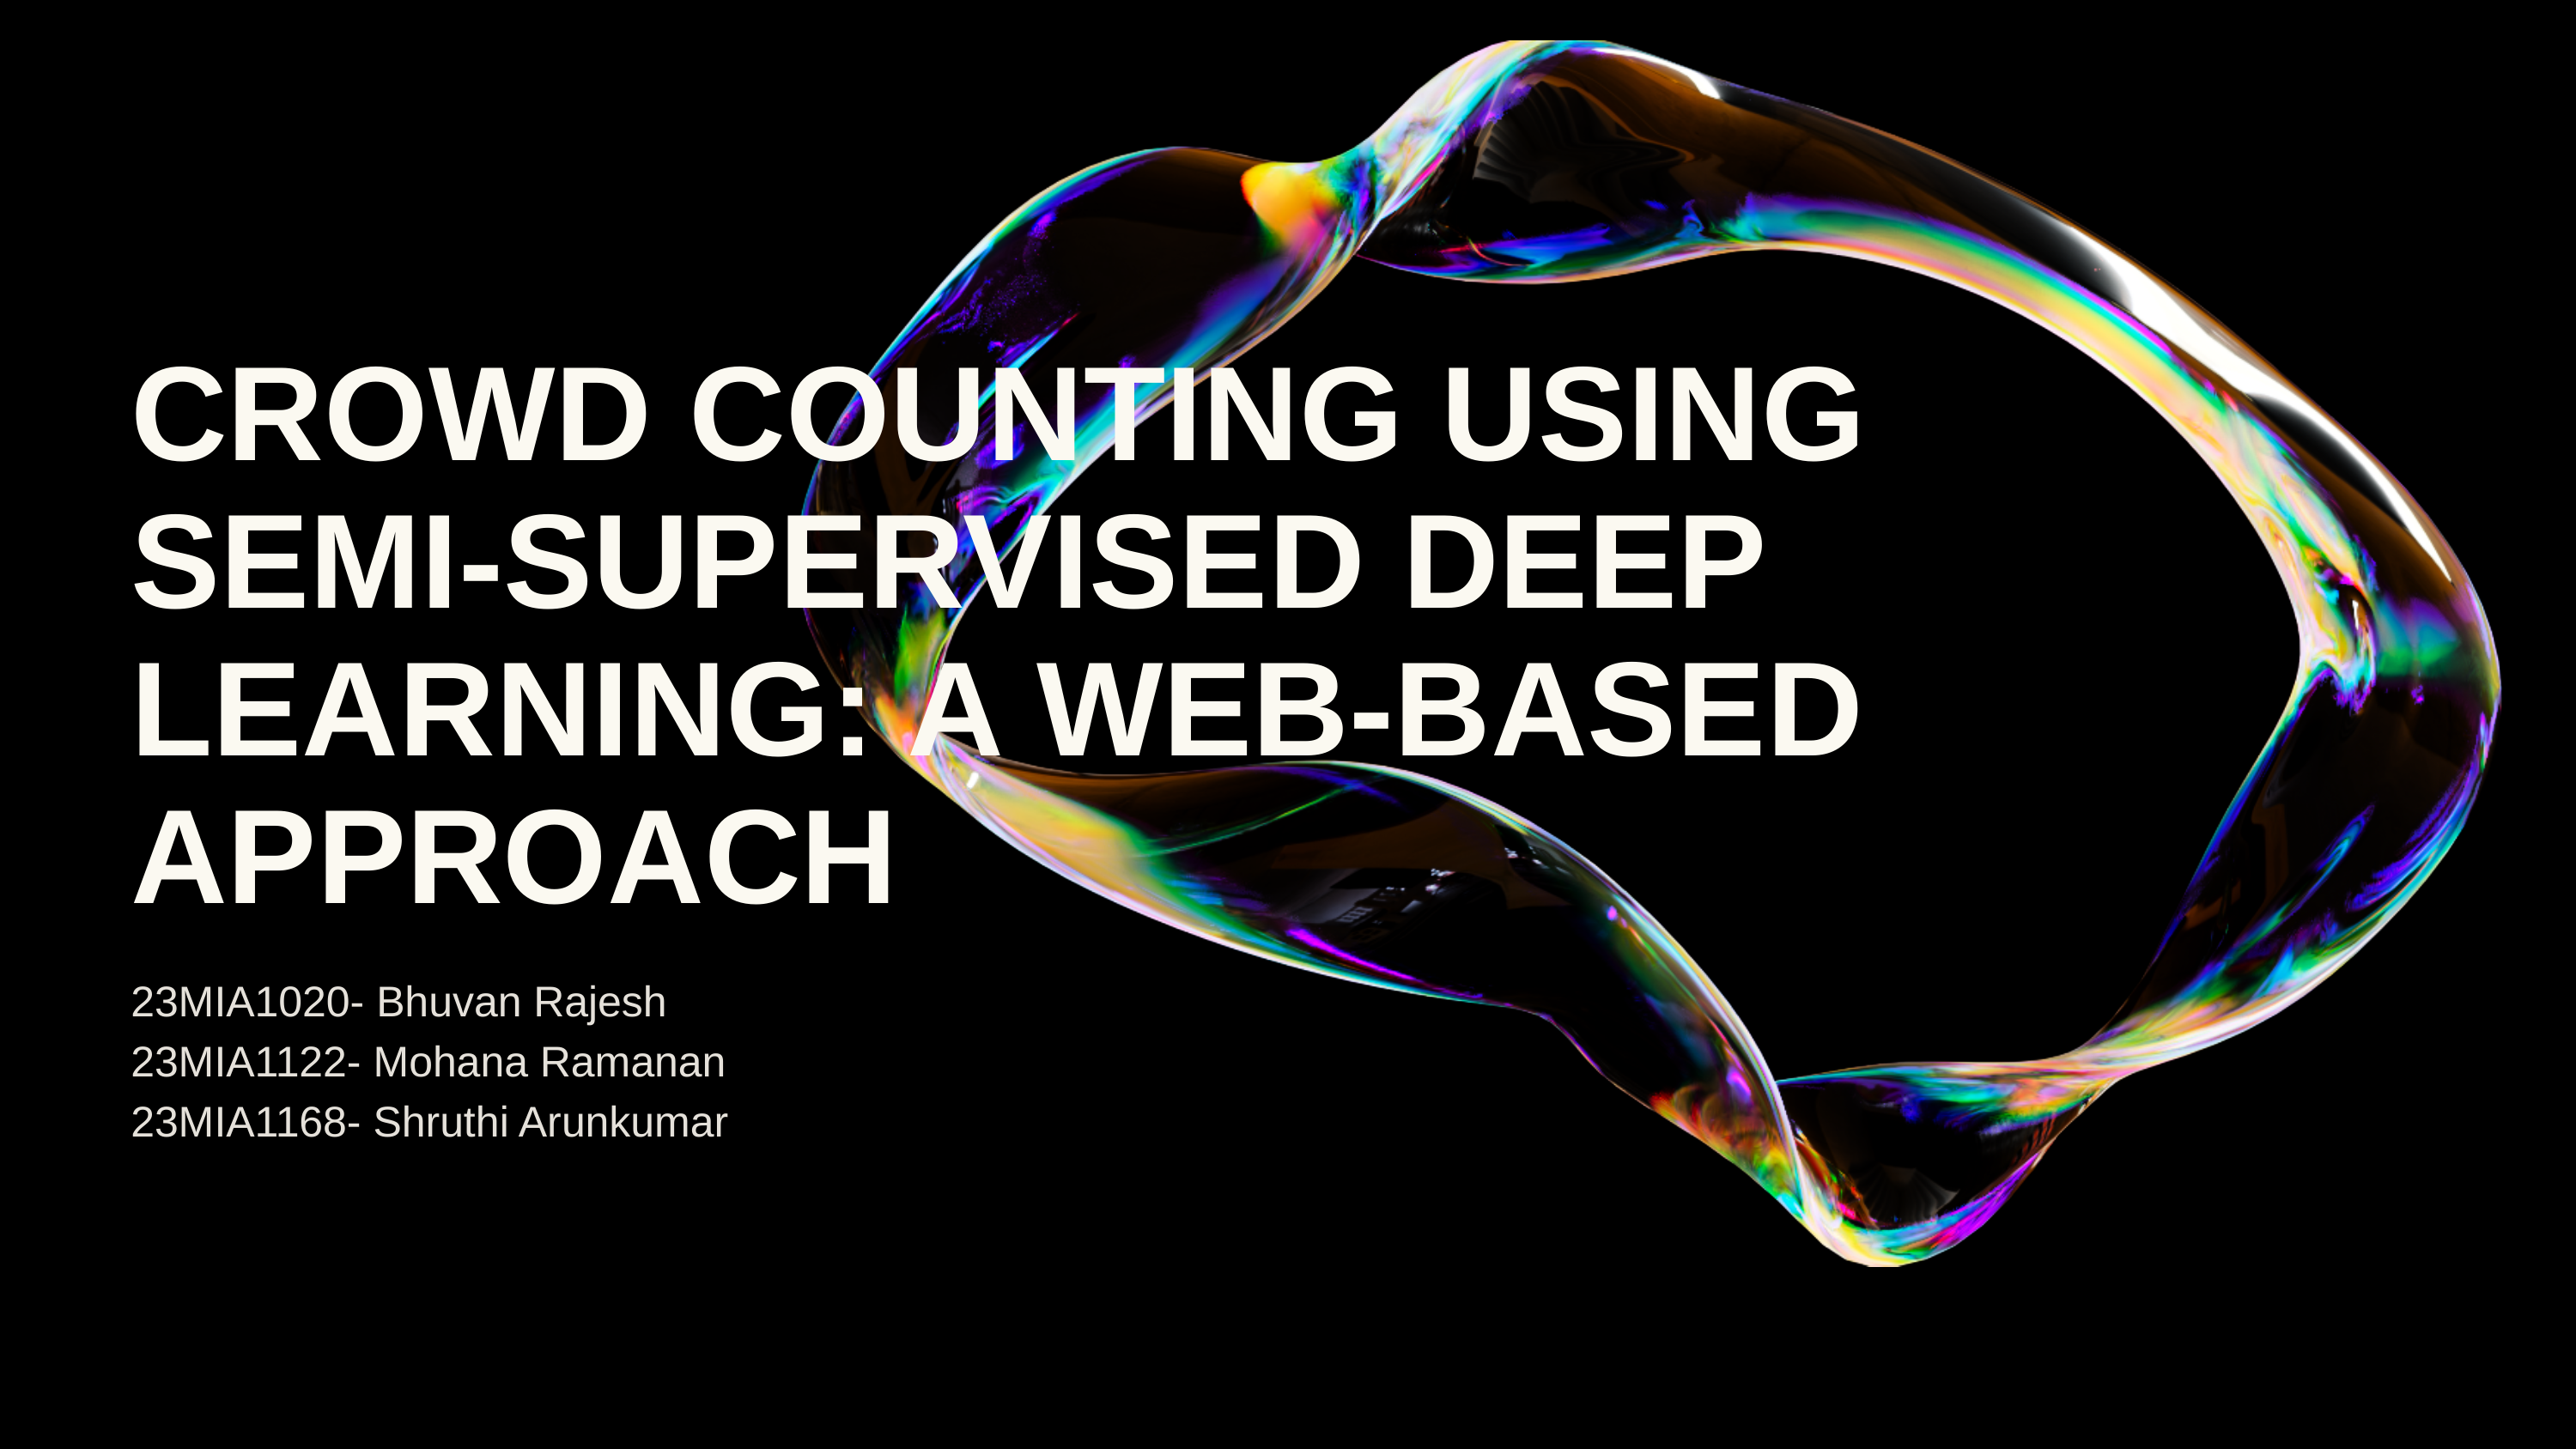

CROWD COUNTING USING SEMI-SUPERVISED DEEP LEARNING: A WEB-BASED APPROACH
23MIA1020- Bhuvan Rajesh
23MIA1122- Mohana Ramanan
23MIA1168- Shruthi Arunkumar